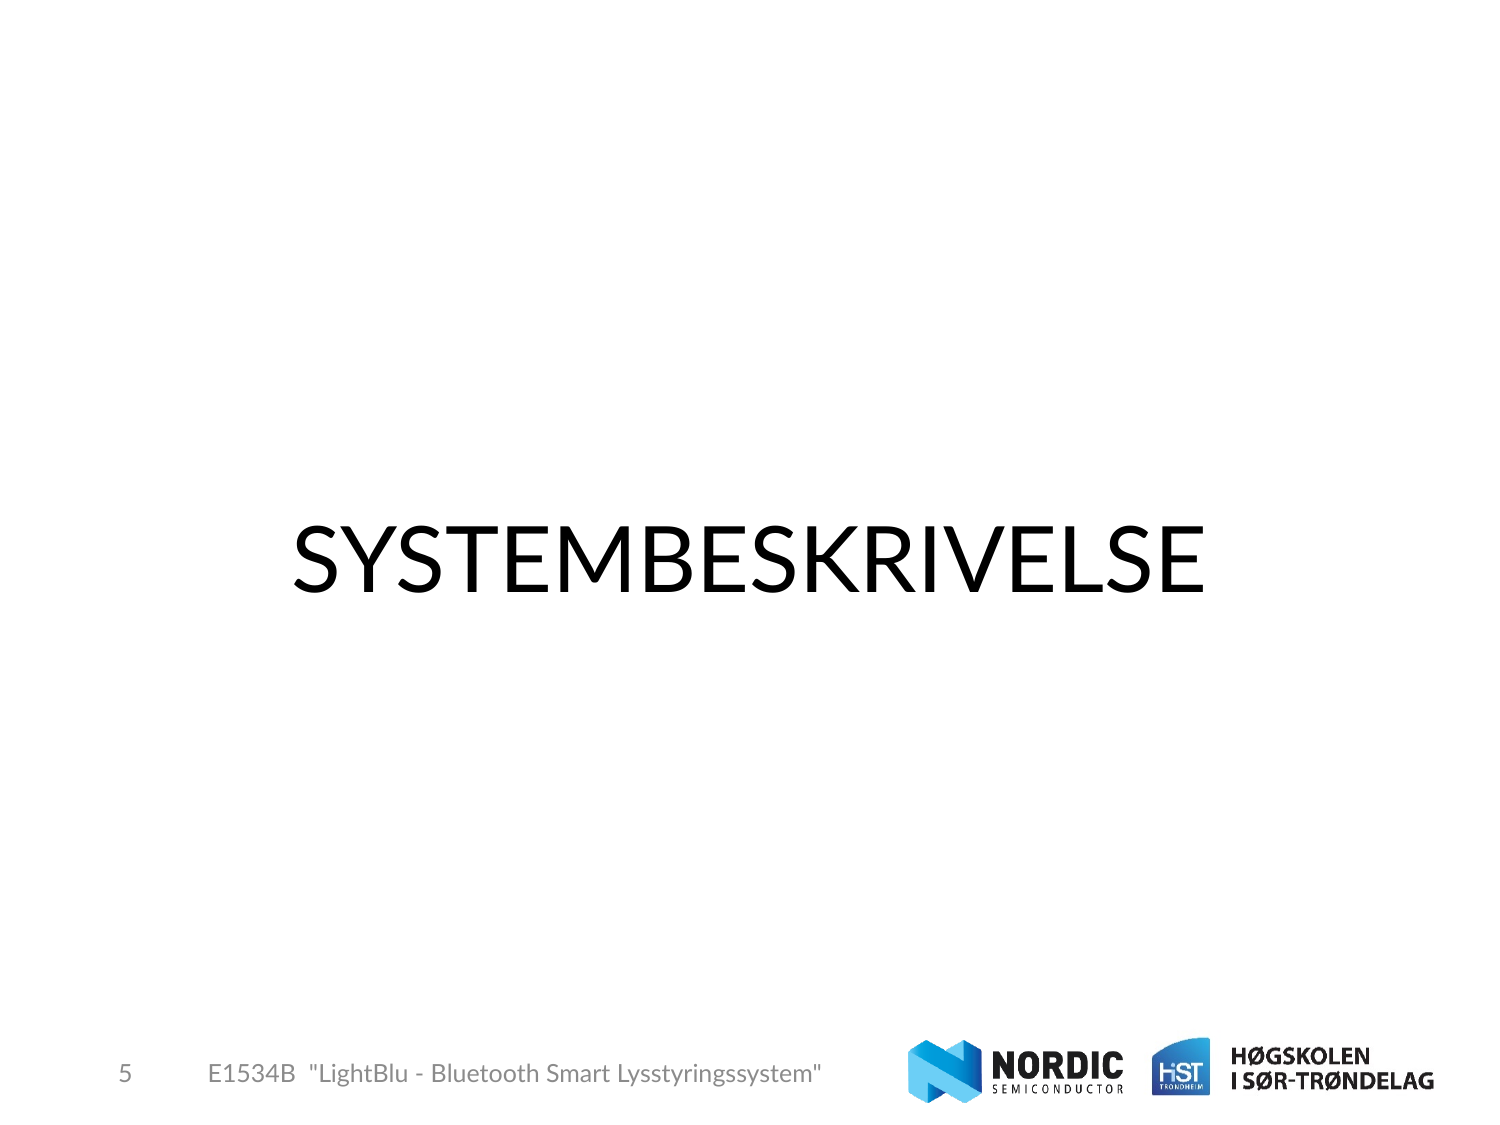

# SYSTEMBESKRIVELSE
5
E1534B  "LightBlu - Bluetooth Smart Lysstyringssystem"